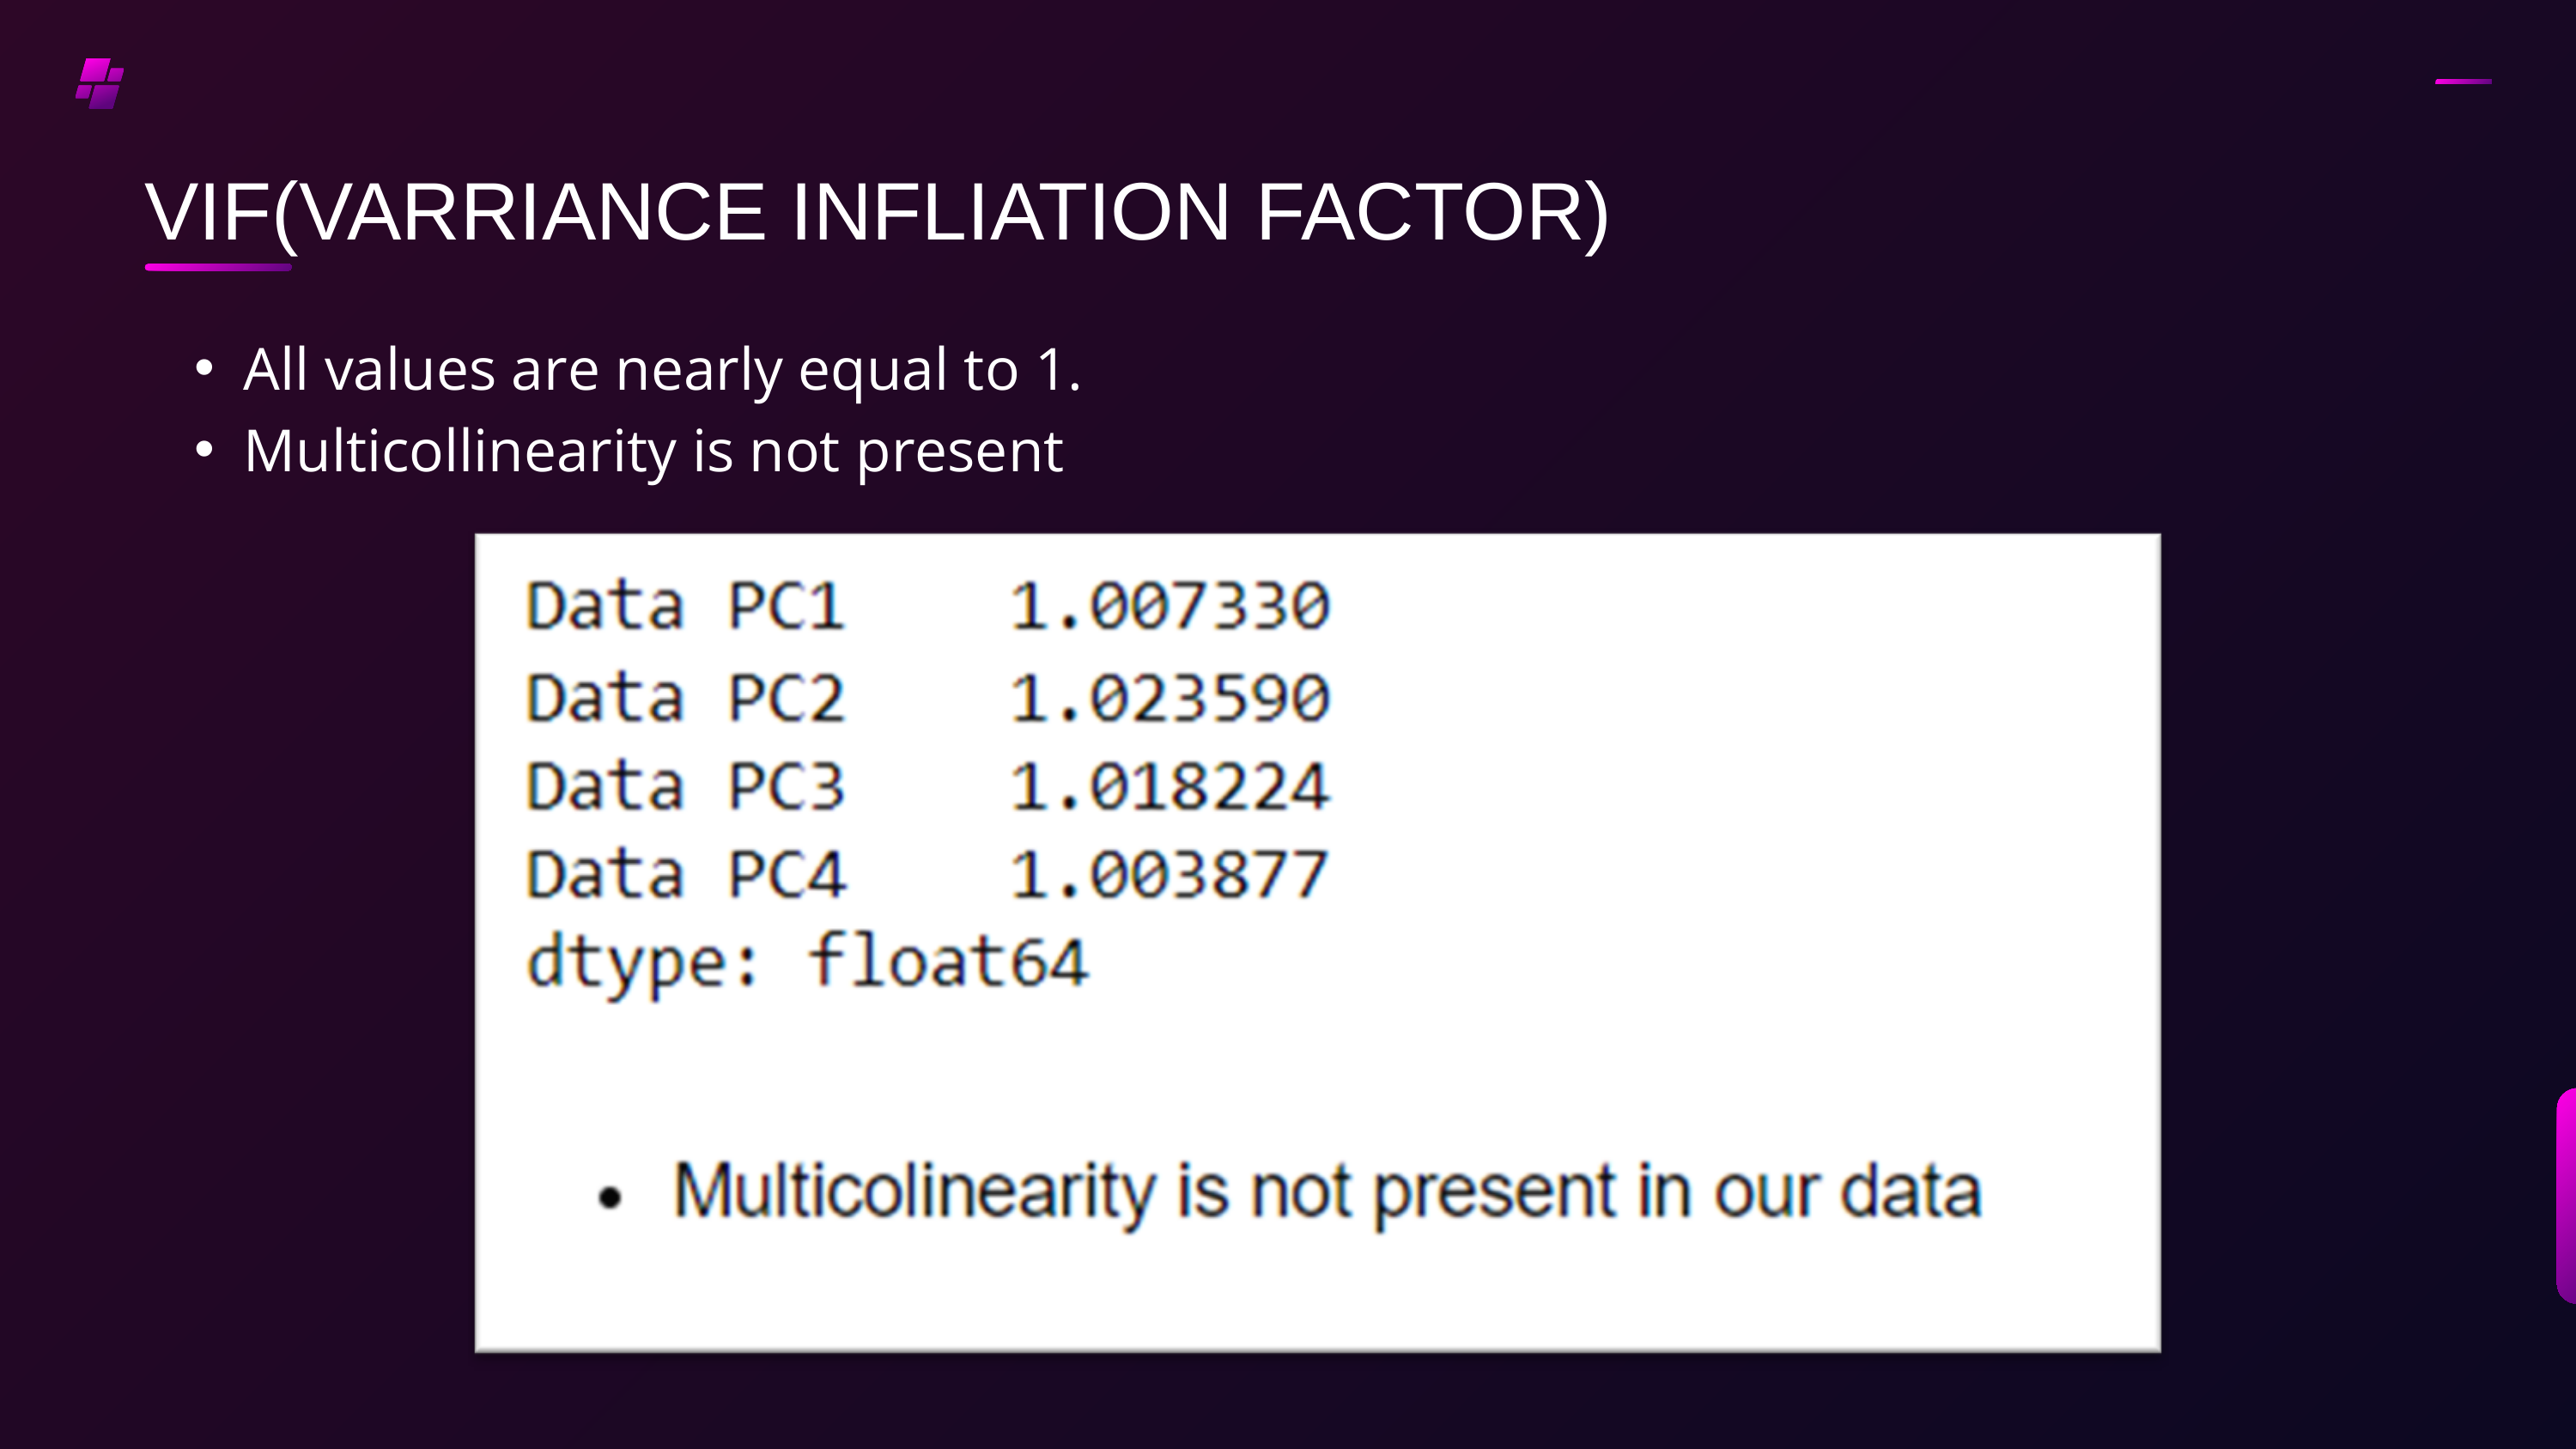

VIF(VARRIANCE INFLIATION FACTOR)

All values are nearly equal to 1.
Multicollinearity is not present